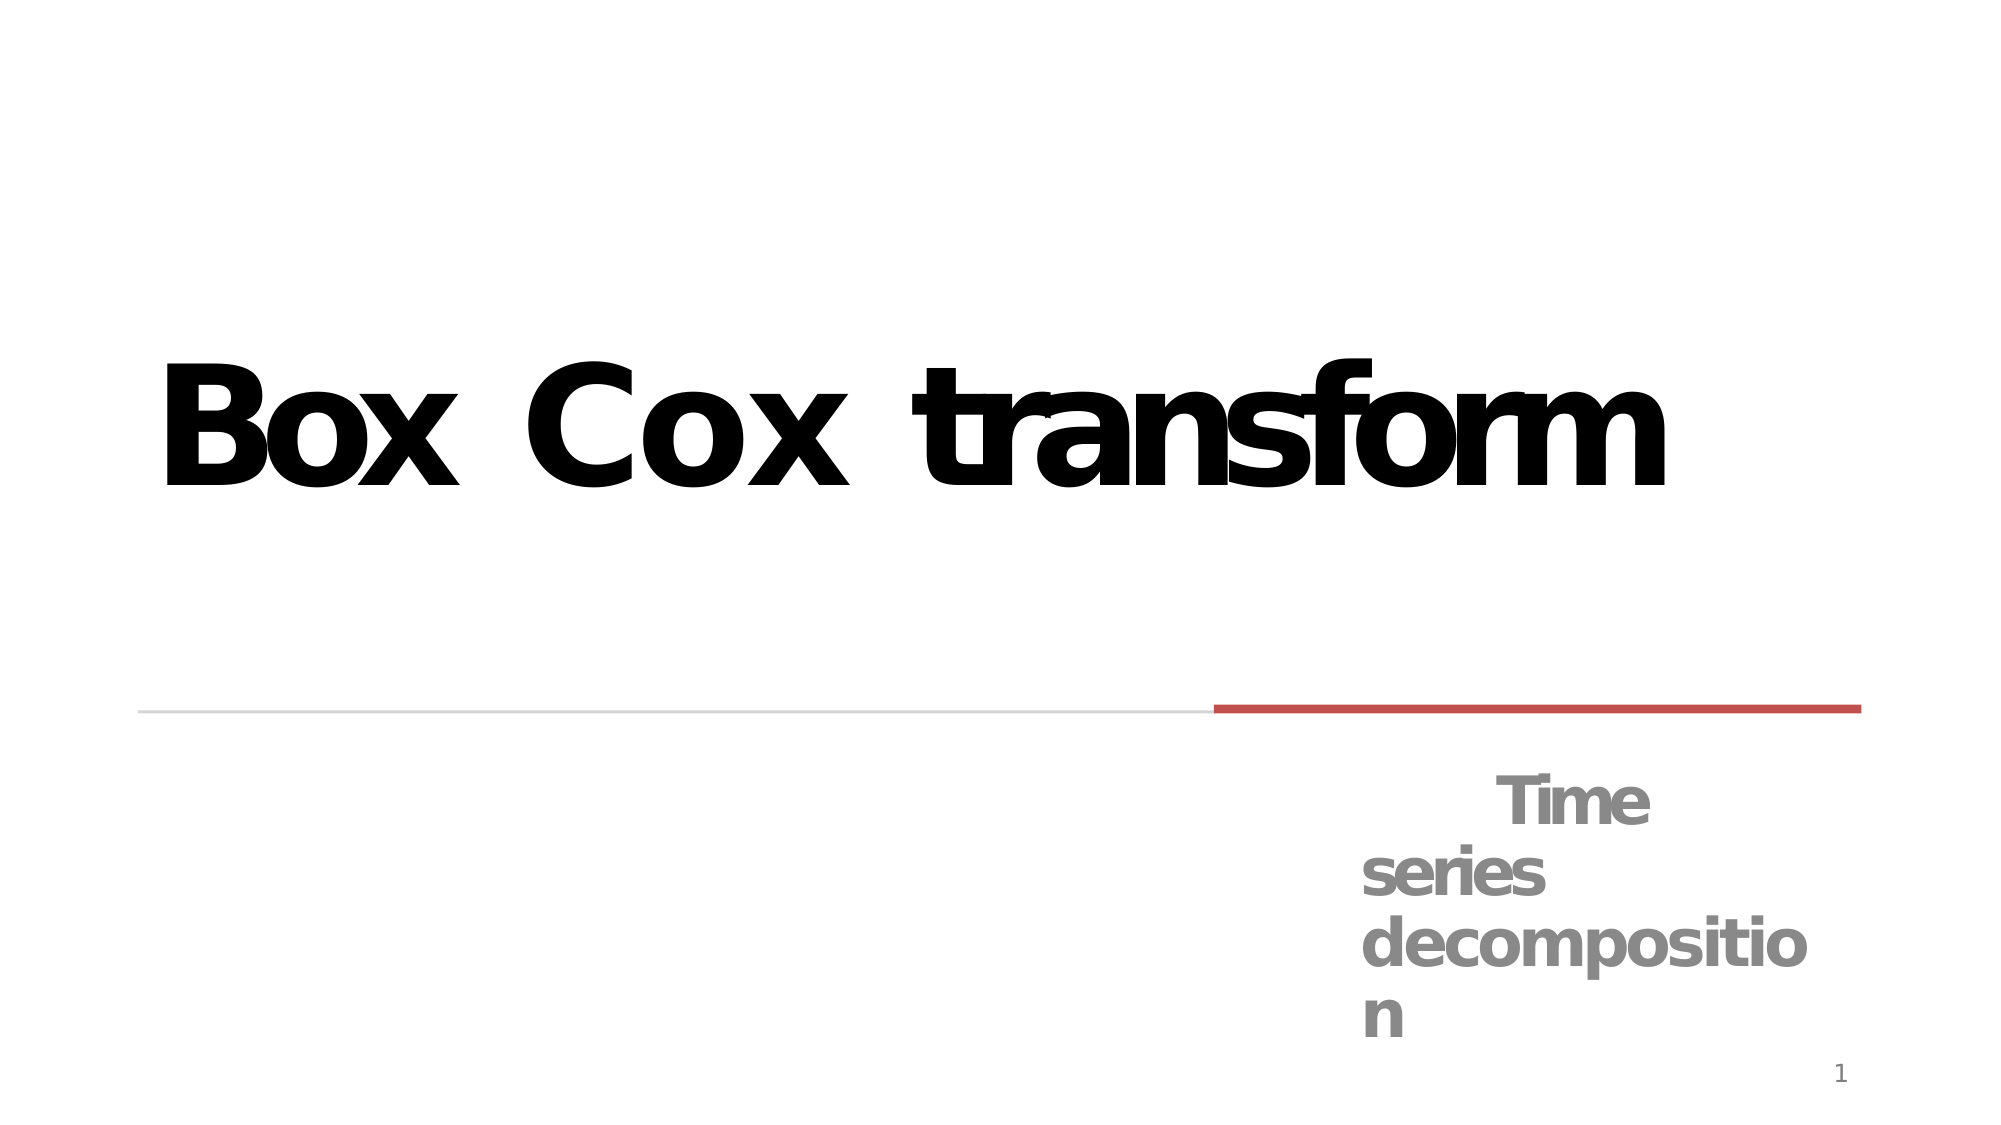

# Box Cox transform

Time series decomposition
1